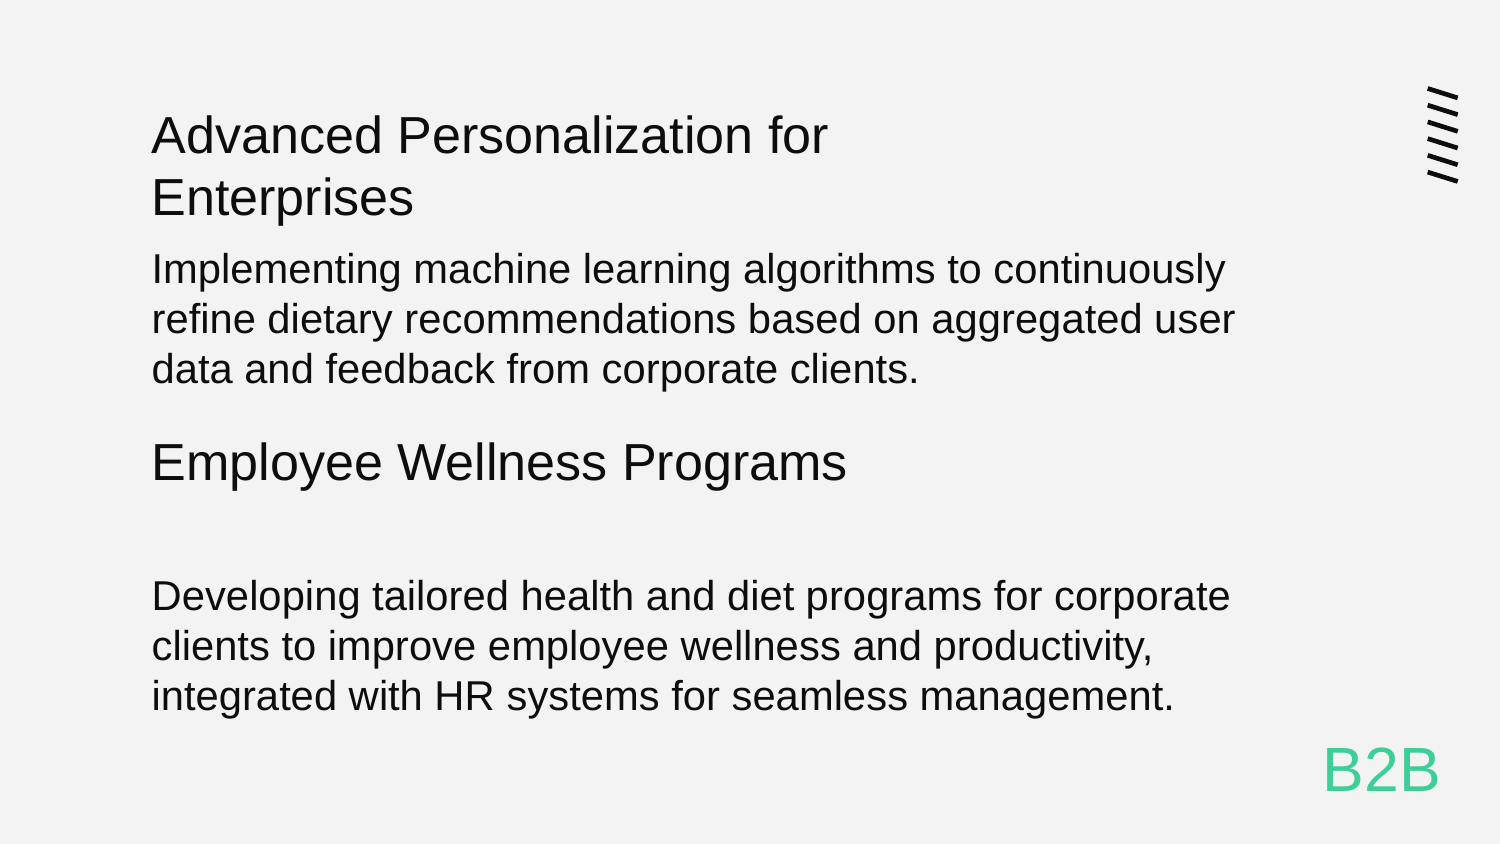

# Advanced Personalization for Enterprises
Implementing machine learning algorithms to continuously refine dietary recommendations based on aggregated user data and feedback from corporate clients.
Employee Wellness Programs
Developing tailored health and diet programs for corporate clients to improve employee wellness and productivity, integrated with HR systems for seamless management.
B2B